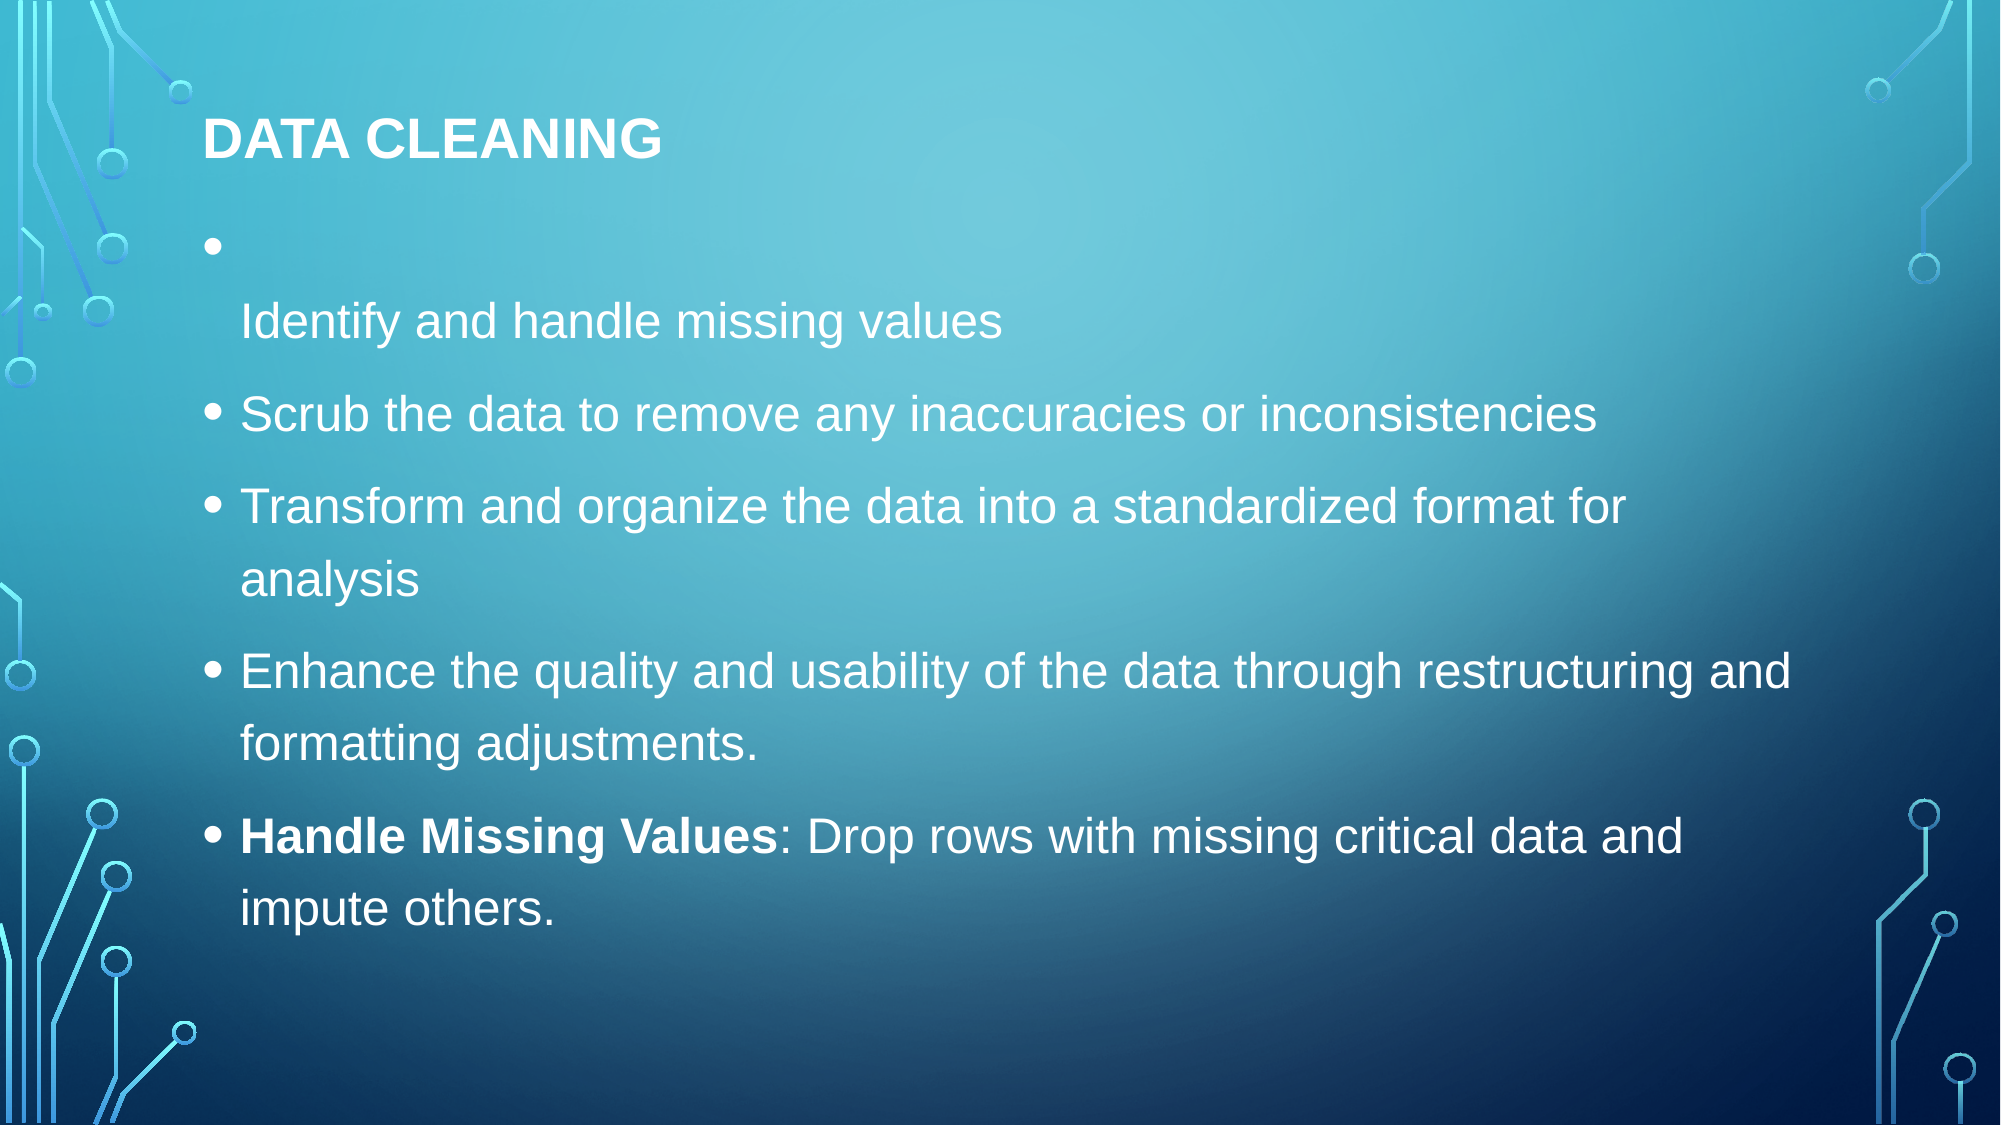

# Data Cleaning
Identify and handle missing values
Scrub the data to remove any inaccuracies or inconsistencies
Transform and organize the data into a standardized format for analysis
Enhance the quality and usability of the data through restructuring and formatting adjustments.
Handle Missing Values: Drop rows with missing critical data and impute others.